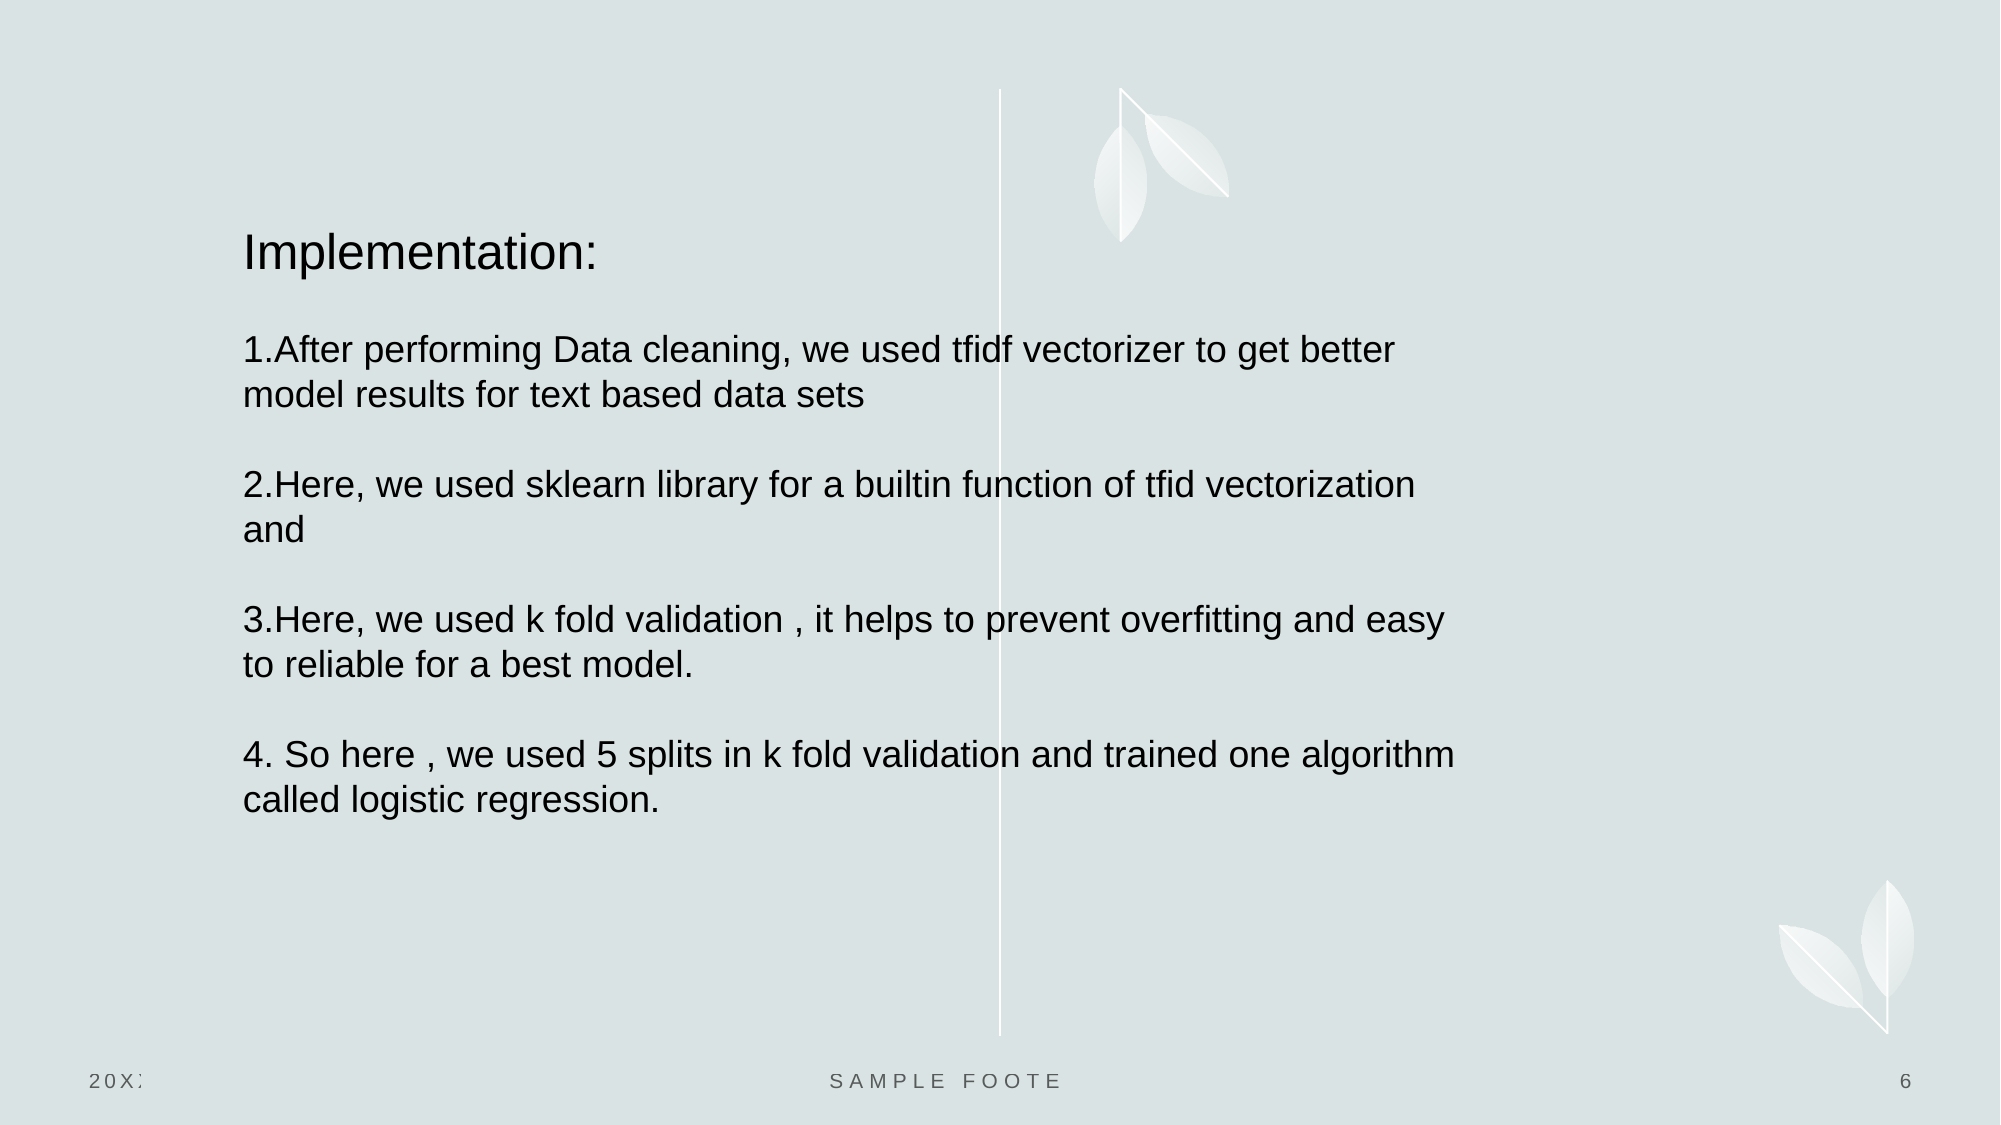

Implementation:

1.After performing Data cleaning, we used tfidf vectorizer to get better model results for text based data sets

2.Here, we used sklearn library for a builtin function of tfid vectorization and

3.Here, we used k fold validation , it helps to prevent overfitting and easy to reliable for a best model.

4. So here , we used 5 splits in k fold validation and trained one algorithm called logistic regression.